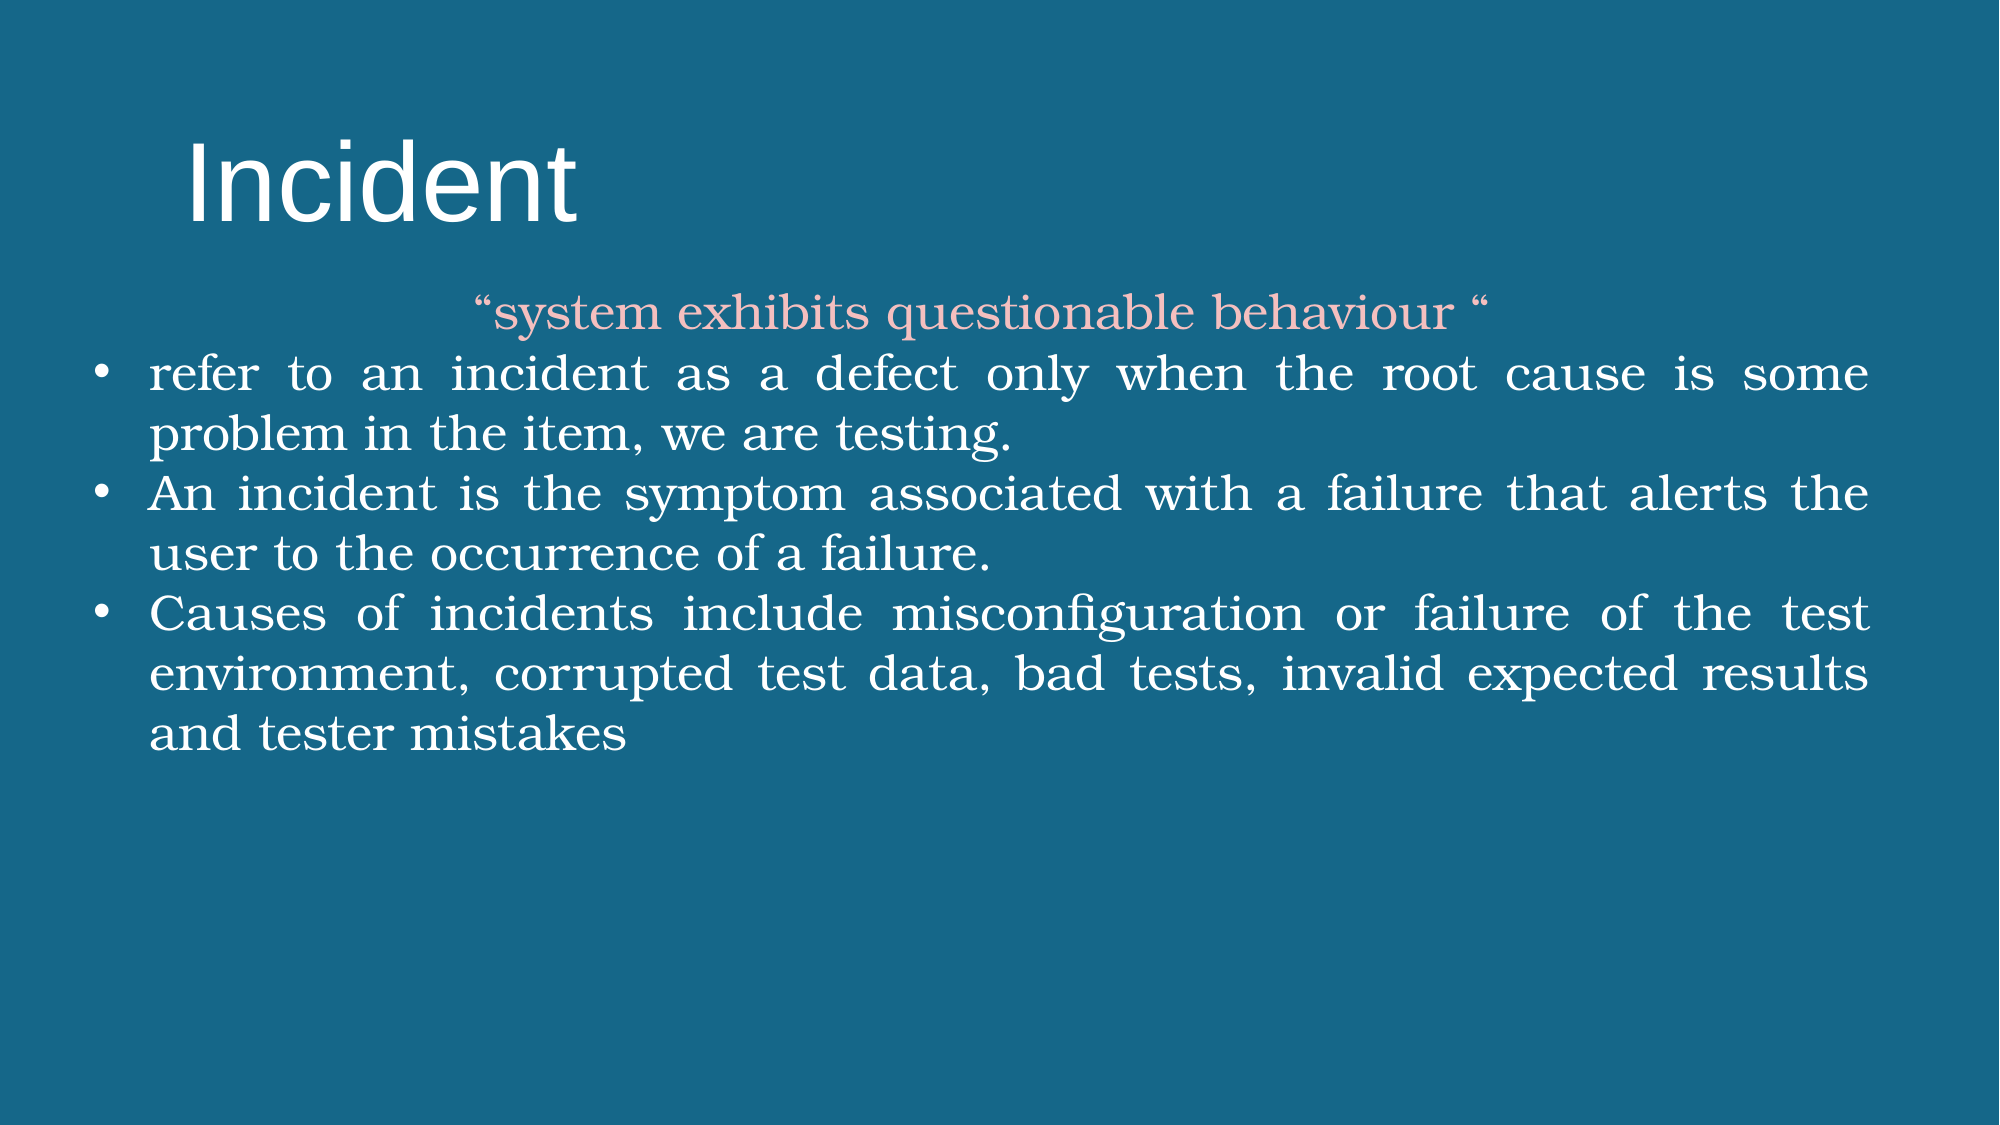

Incident
“system exhibits questionable behaviour “
refer to an incident as a defect only when the root cause is some problem in the item, we are testing.
An incident is the symptom associated with a failure that alerts the user to the occurrence of a failure.
Causes of incidents include misconfiguration or failure of the test environment, corrupted test data, bad tests, invalid expected results and tester mistakes